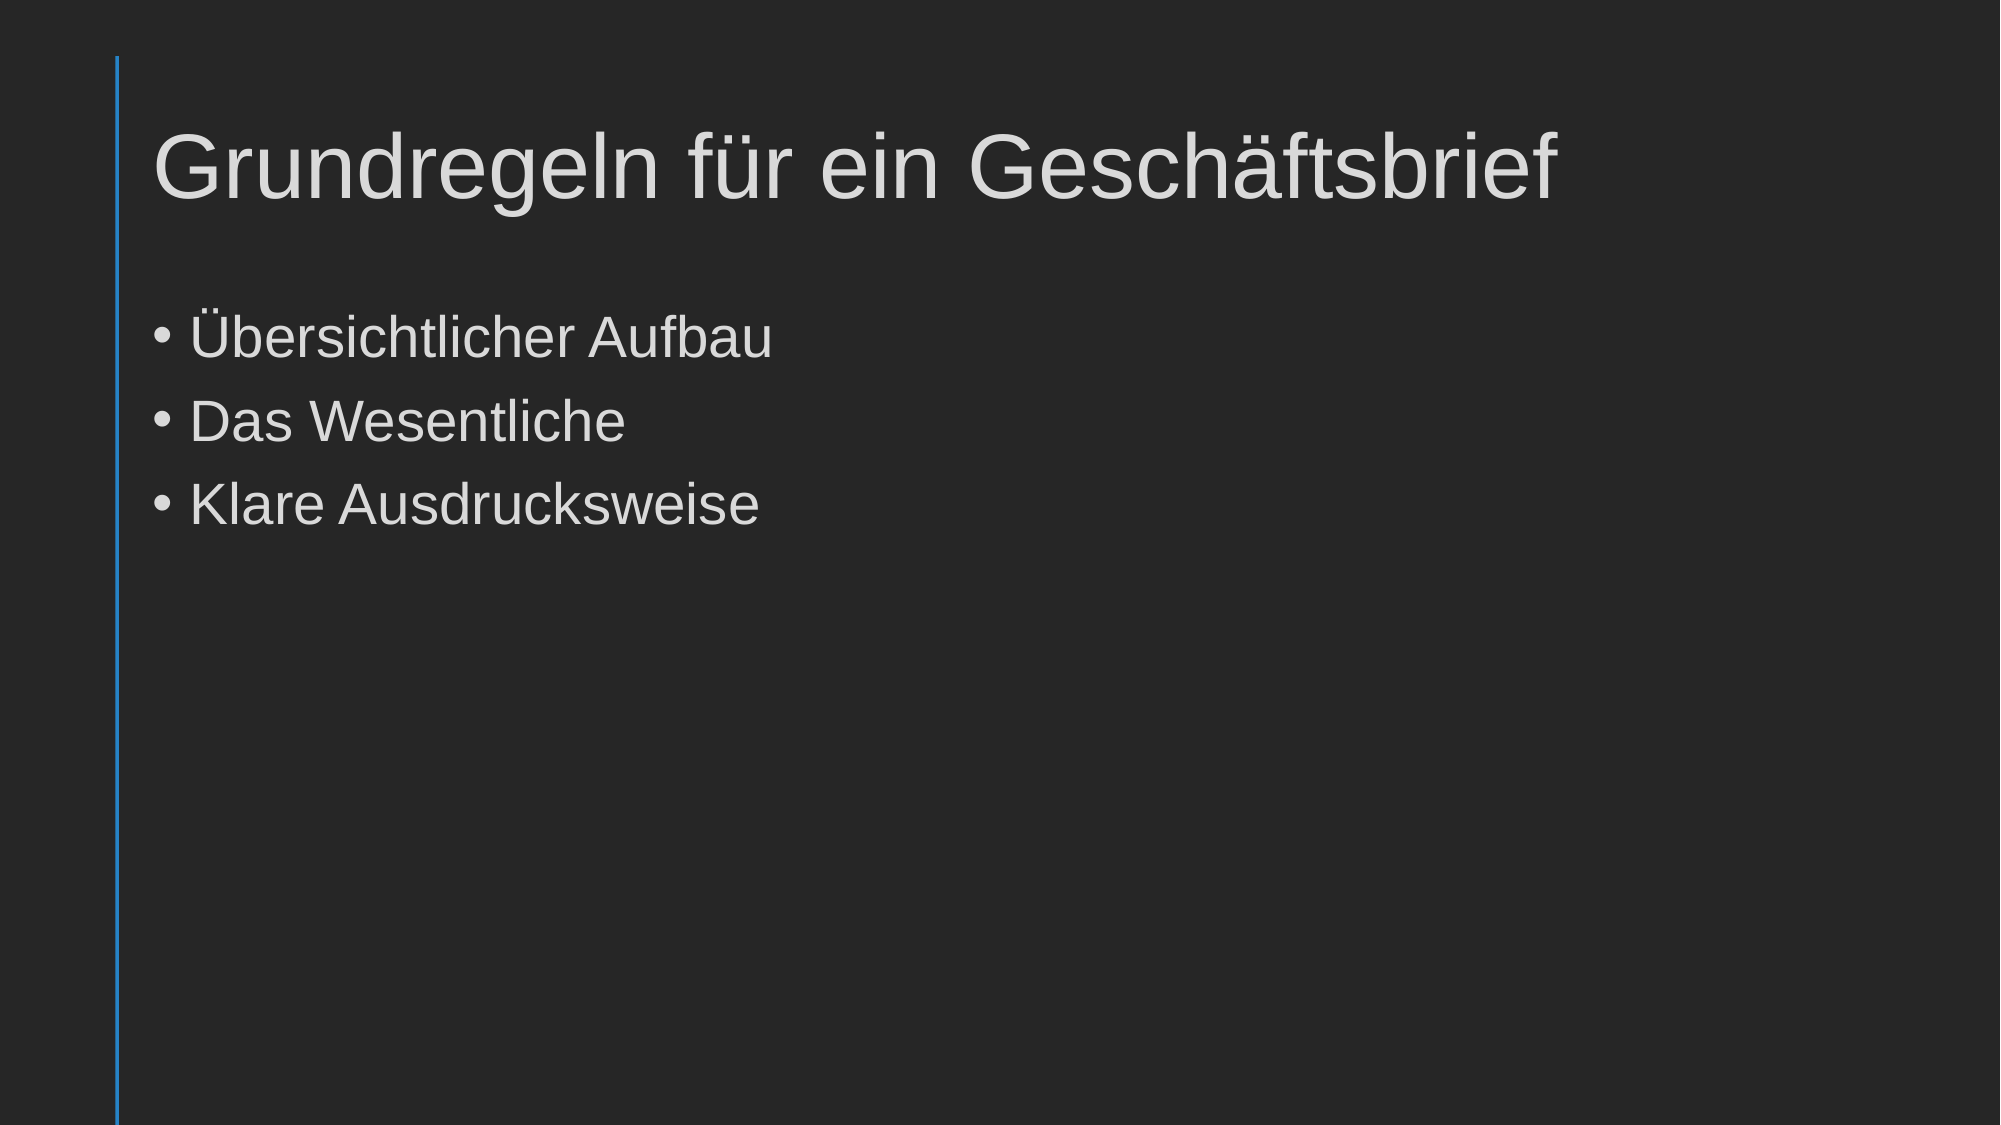

# Grundregeln für ein Geschäftsbrief
Übersichtlicher Aufbau
Das Wesentliche
Klare Ausdrucksweise